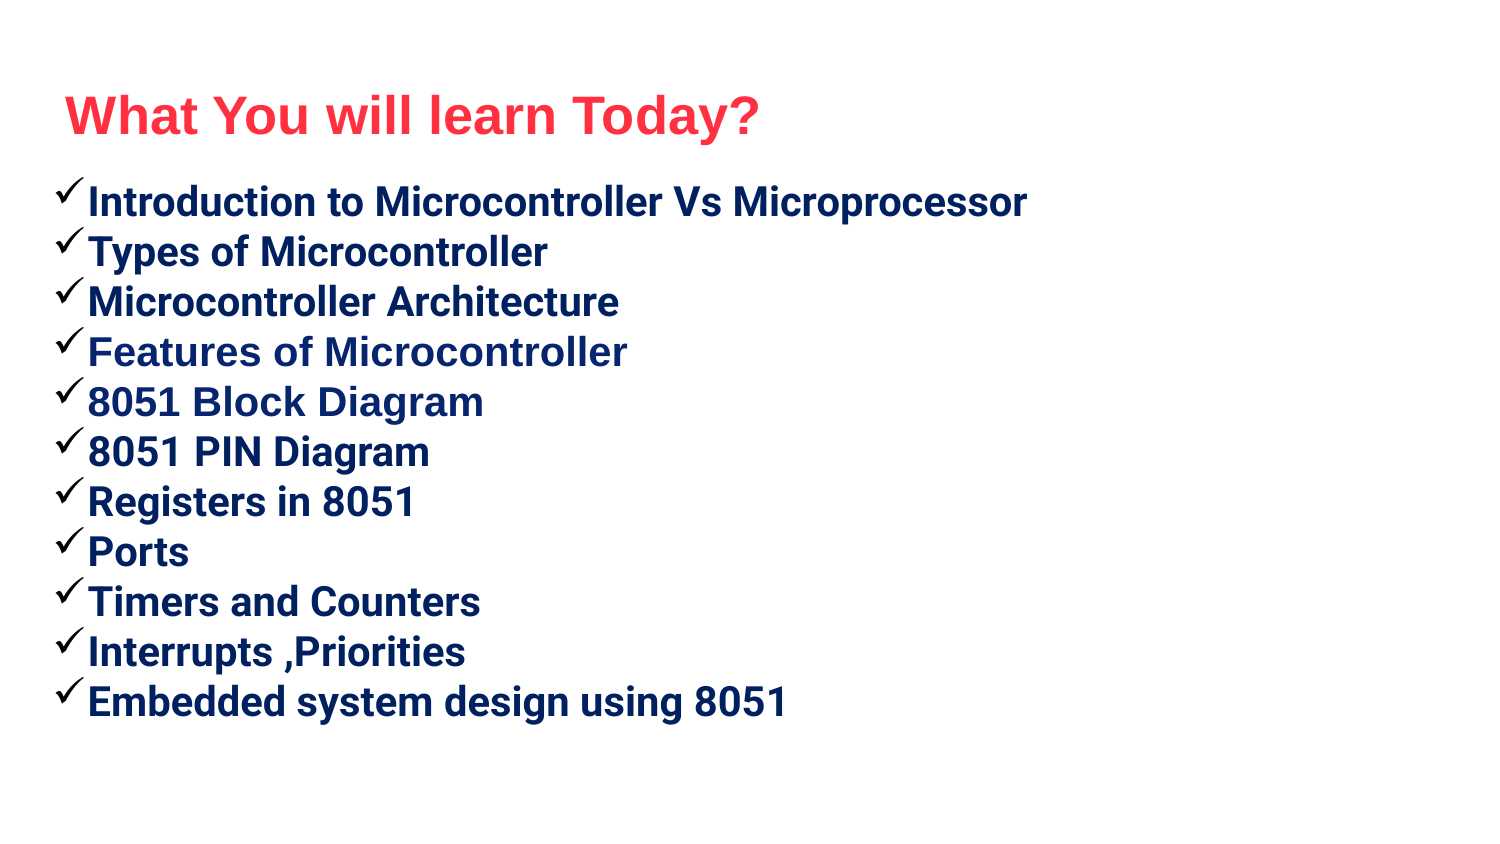

What You will learn Today?
Introduction to Microcontroller Vs Microprocessor
Types of Microcontroller
Microcontroller Architecture
Features of Microcontroller
8051 Block Diagram
8051 PIN Diagram
Registers in 8051
Ports
Timers and Counters
Interrupts ,Priorities
Embedded system design using 8051